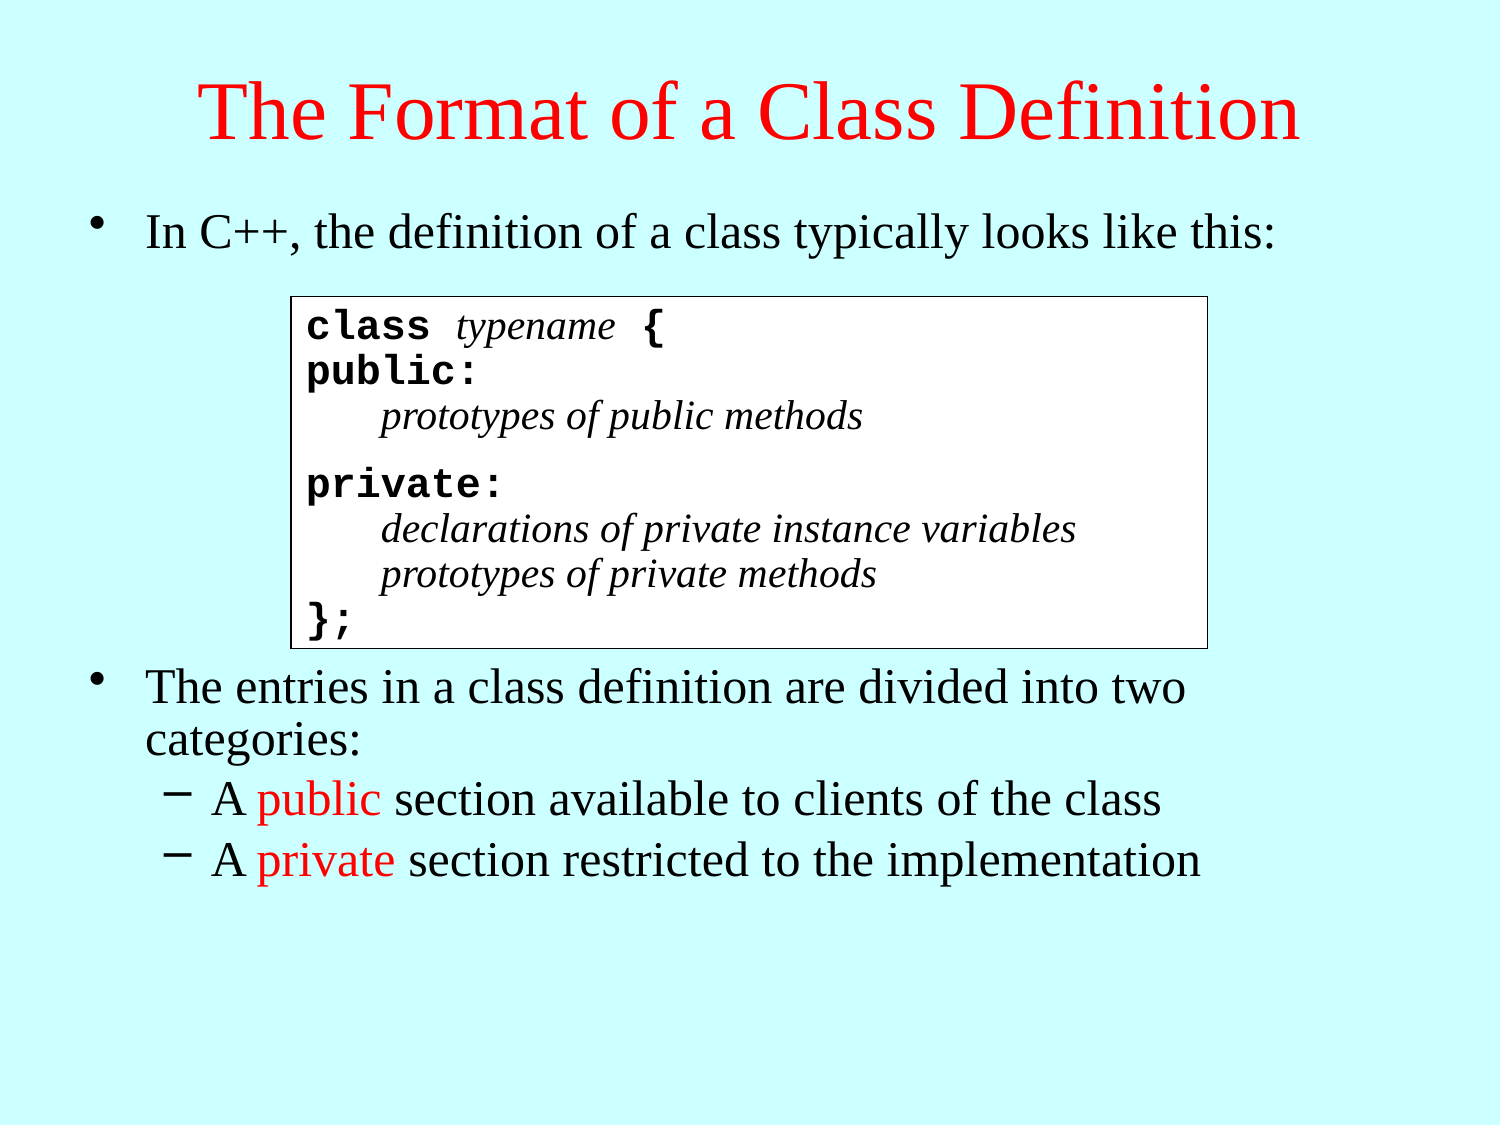

# The Format of a Class Definition
In C++, the definition of a class typically looks like this:

The entries in a class definition are divided into two categories:
A public section available to clients of the class
A private section restricted to the implementation
class typename {
public:
   prototypes of public methods

private:
   declarations of private instance variables
   prototypes of private methods
};